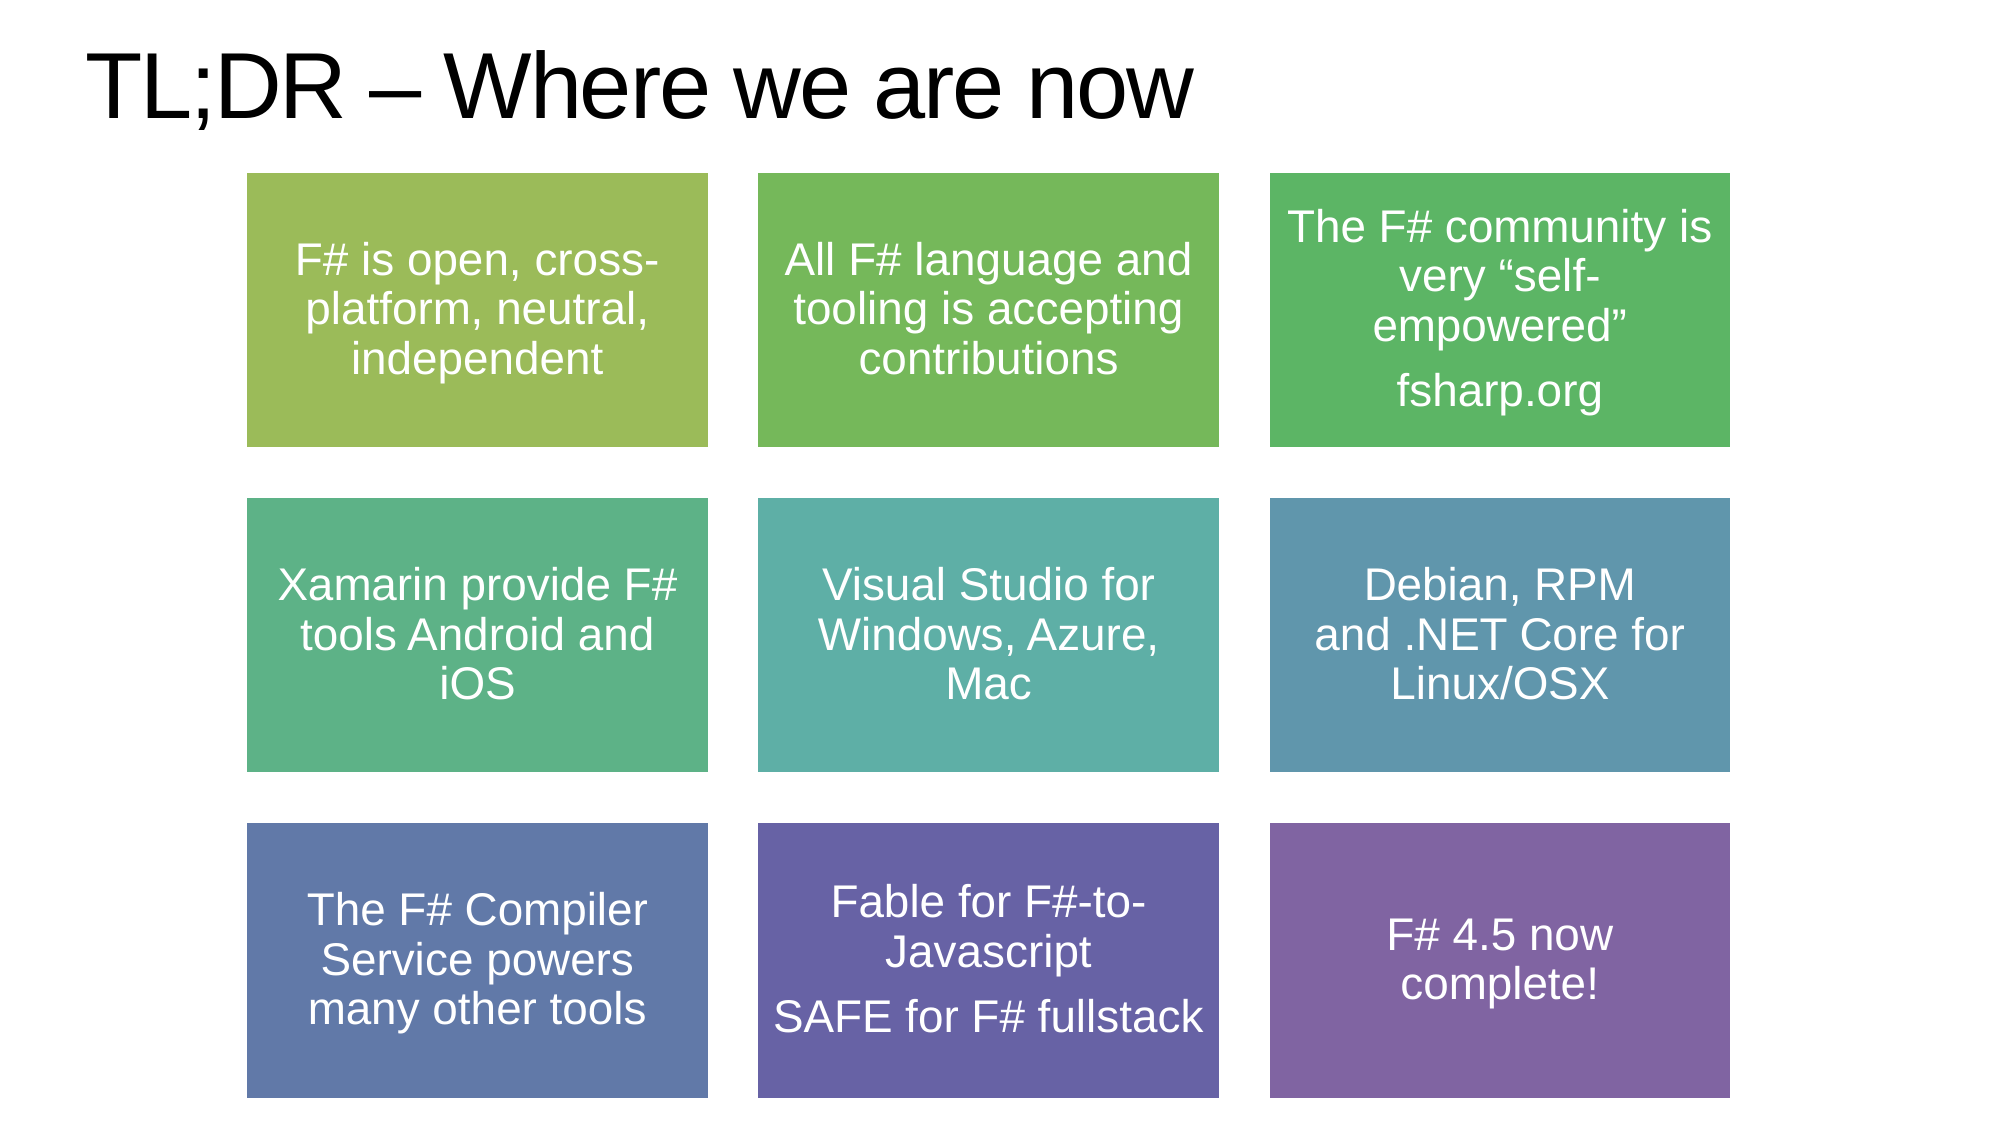

# TL;DR – Where we are now
F# is open, cross-platform, neutral, independent
All F# language and tooling is accepting contributions
The F# community is very “self-empowered”
fsharp.org
Xamarin provide F# tools Android and iOS
Visual Studio for Windows, Azure, Mac
Debian, RPM and .NET Core for Linux/OSX
The F# Compiler Service powers many other tools
Fable for F#-to-Javascript
SAFE for F# fullstack
F# 4.5 now complete!